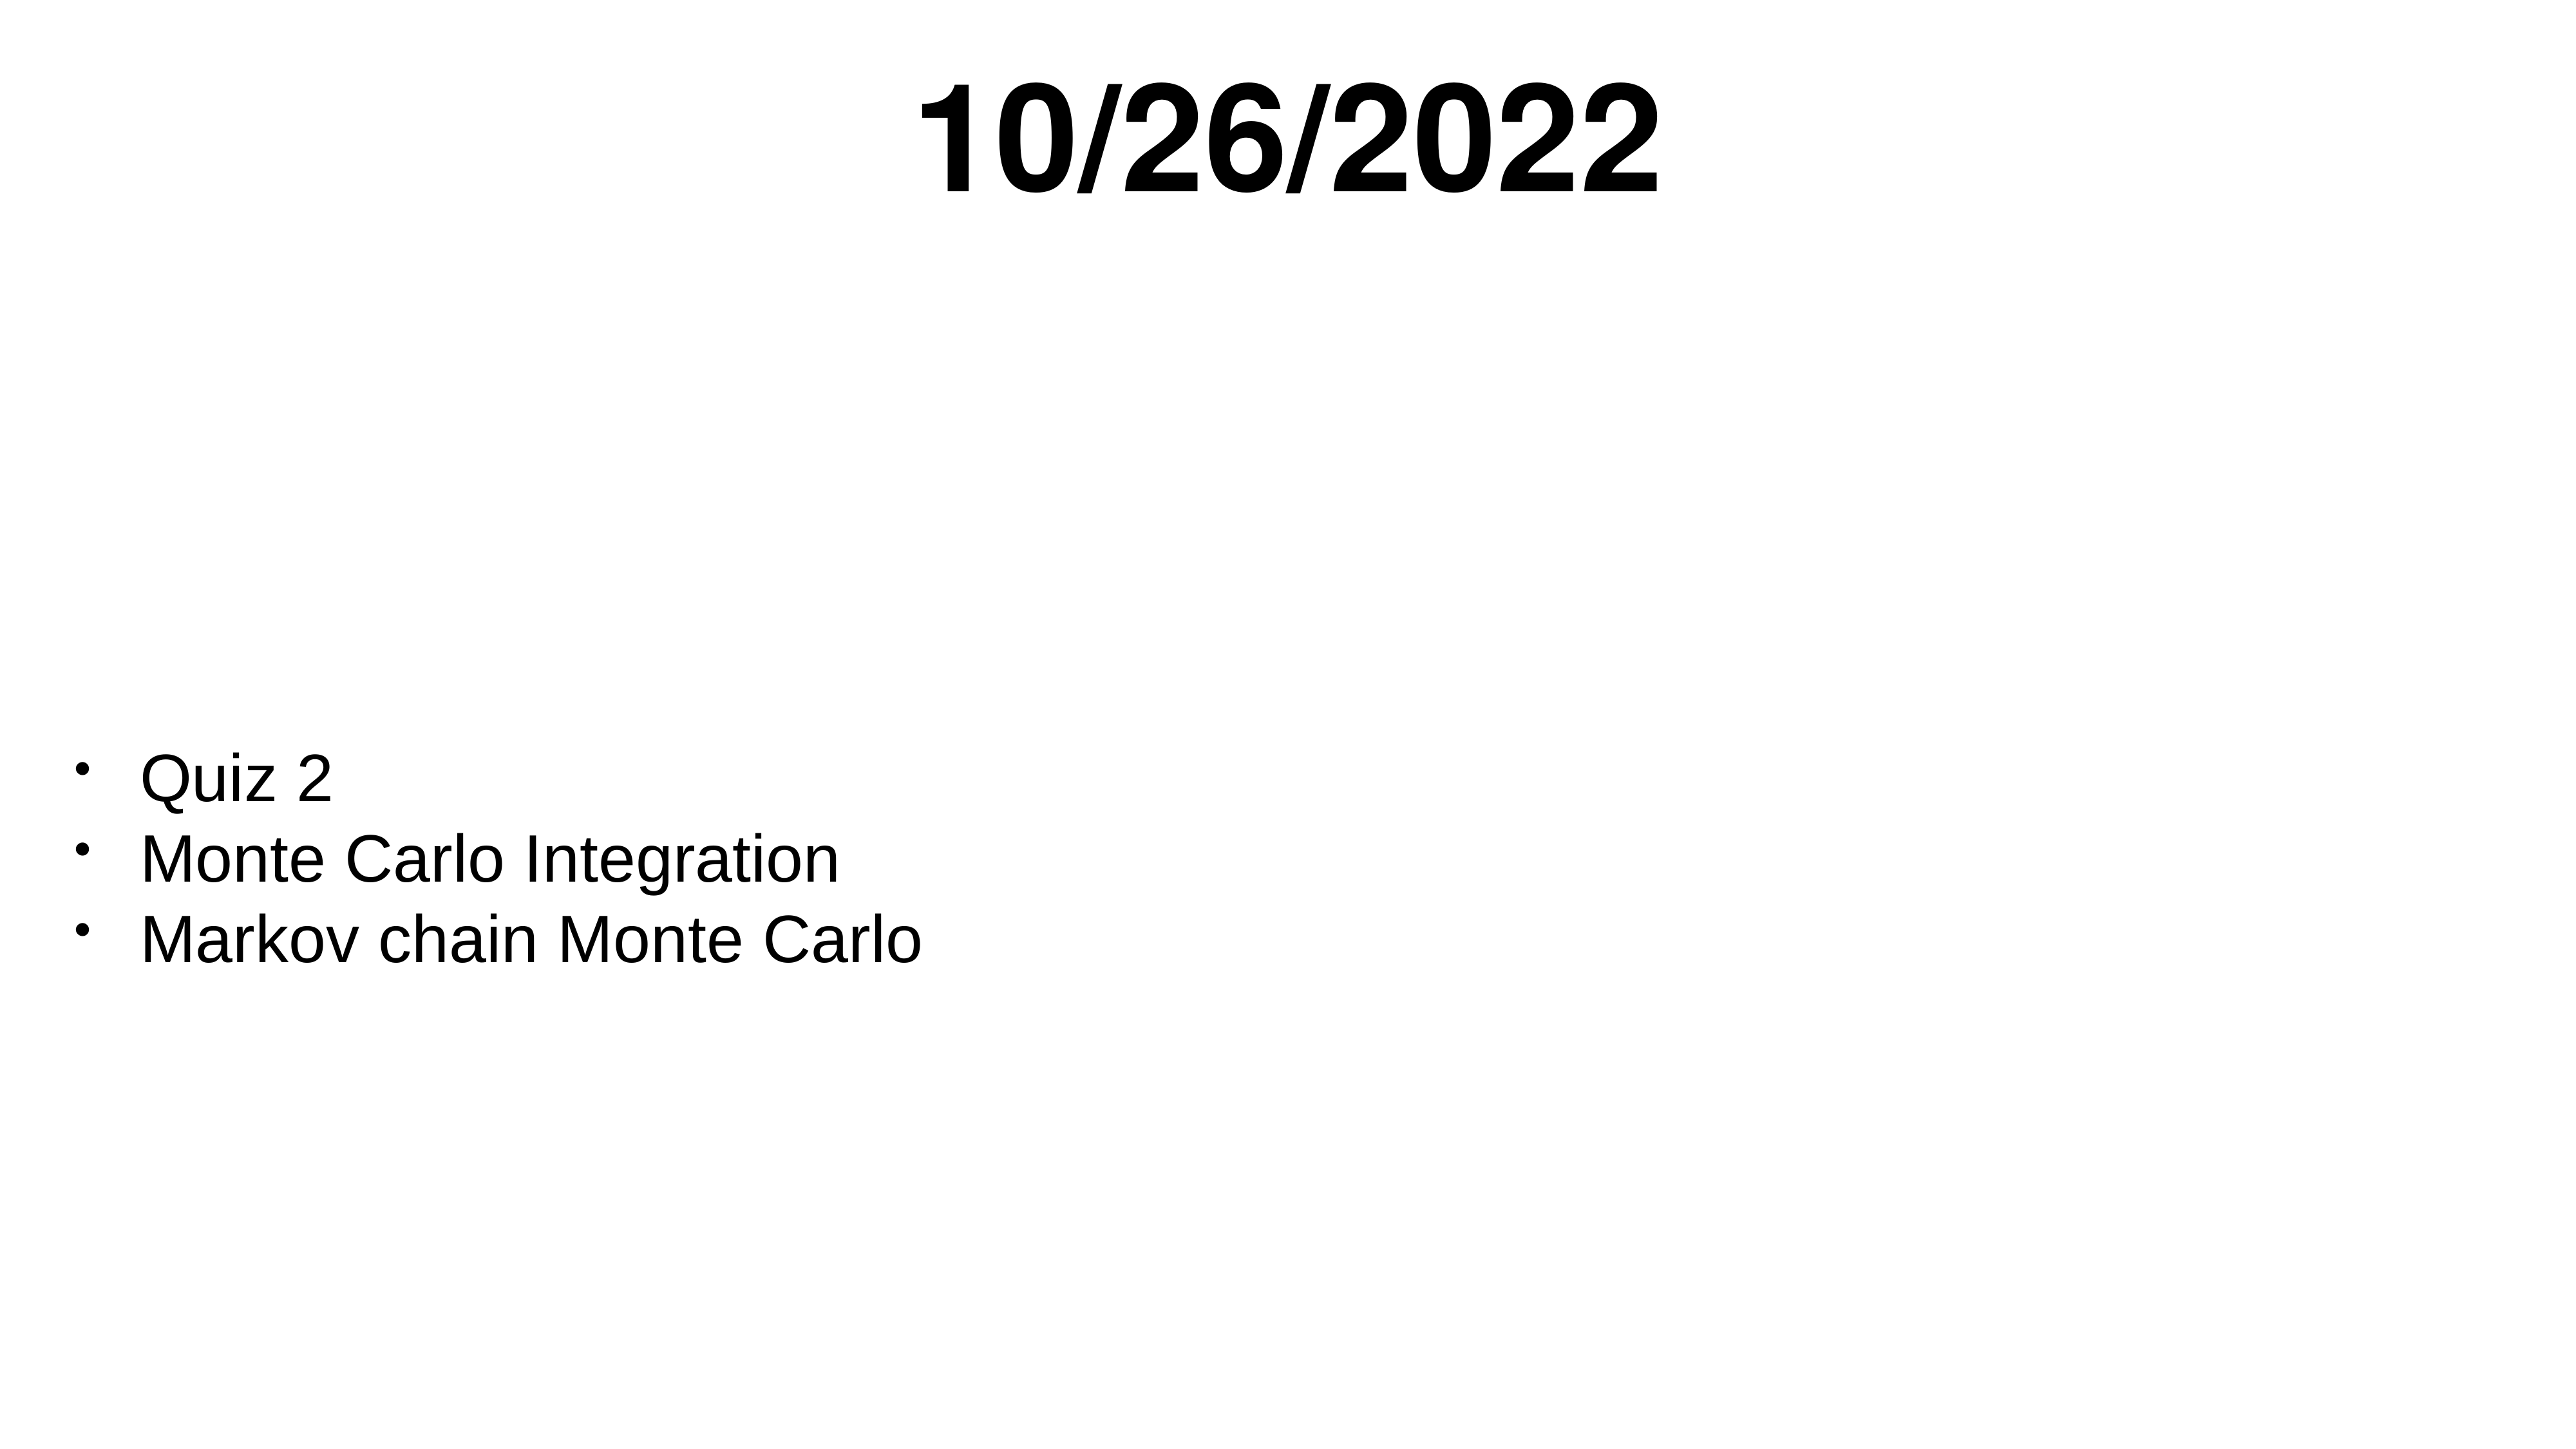

# 10/26/2022
Quiz 2
Monte Carlo Integration
Markov chain Monte Carlo
1